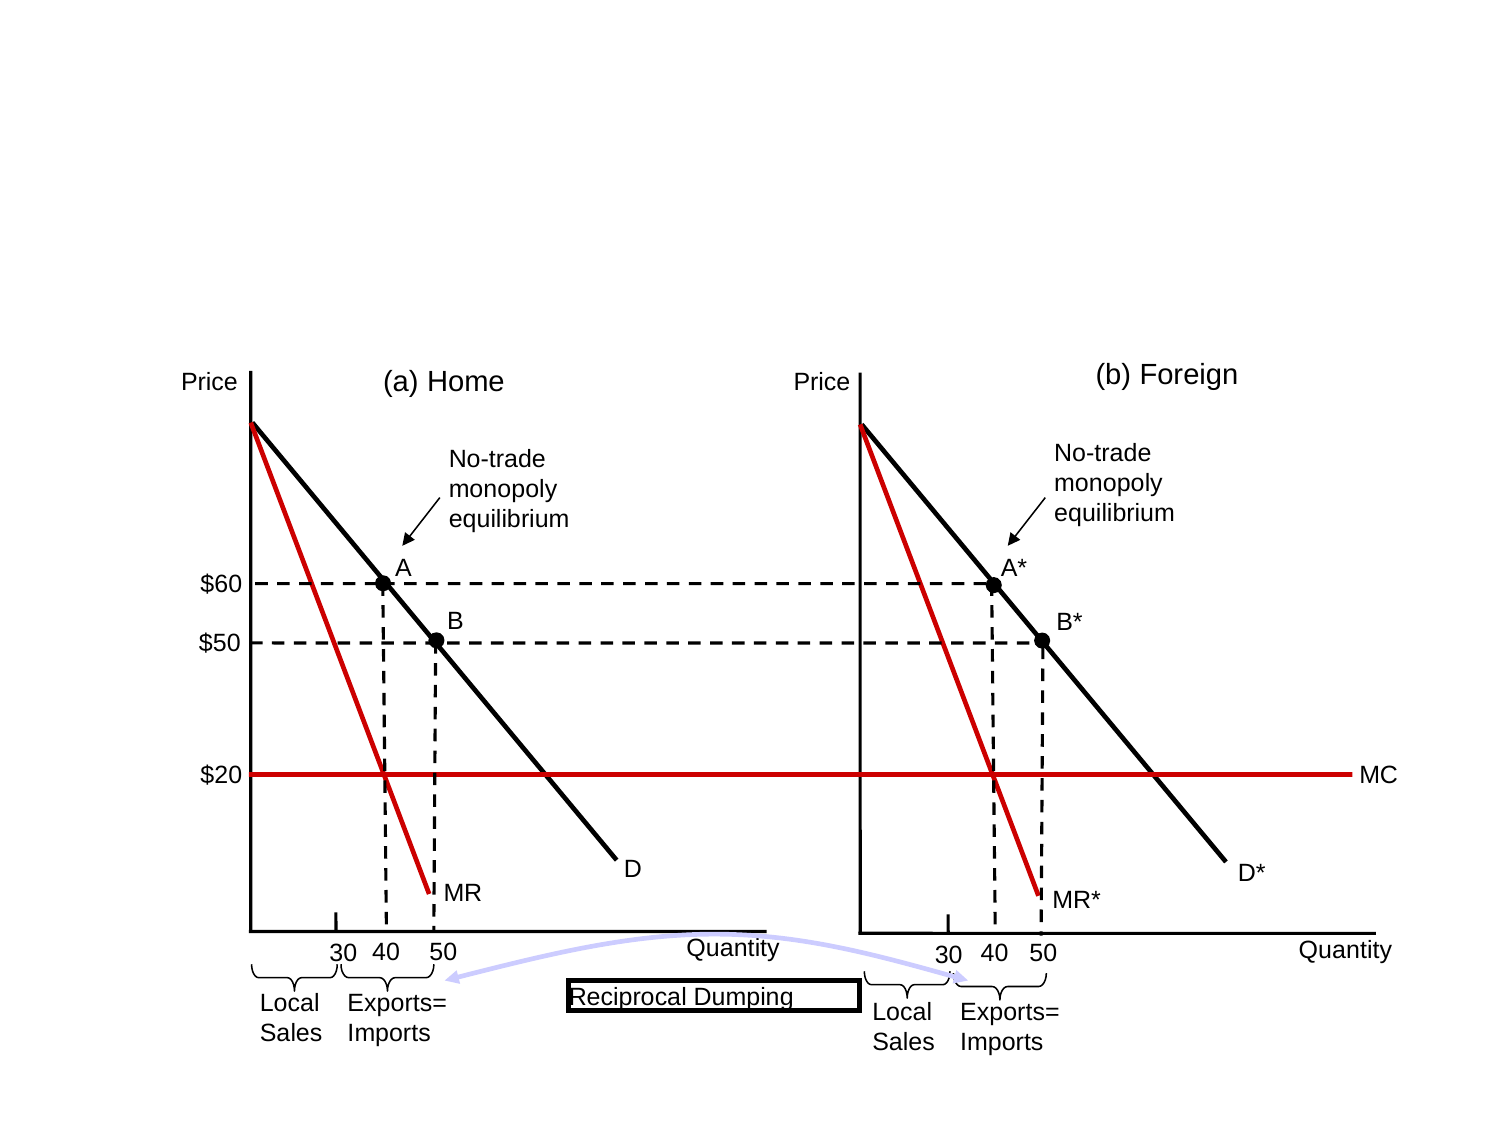

(b) Foreign
(a) Home
Price
Price

No-trade monopoly equilibrium
No-trade monopoly equilibrium

A
A*
$60

B

50
B*

50
$50

$20
MC

D
D*
MR
MR*

Quantity

Quantity

Reciprocal Dumping
40
30
40
30

Local Sales
Exports=Imports
Local Sales
Exports=Imports